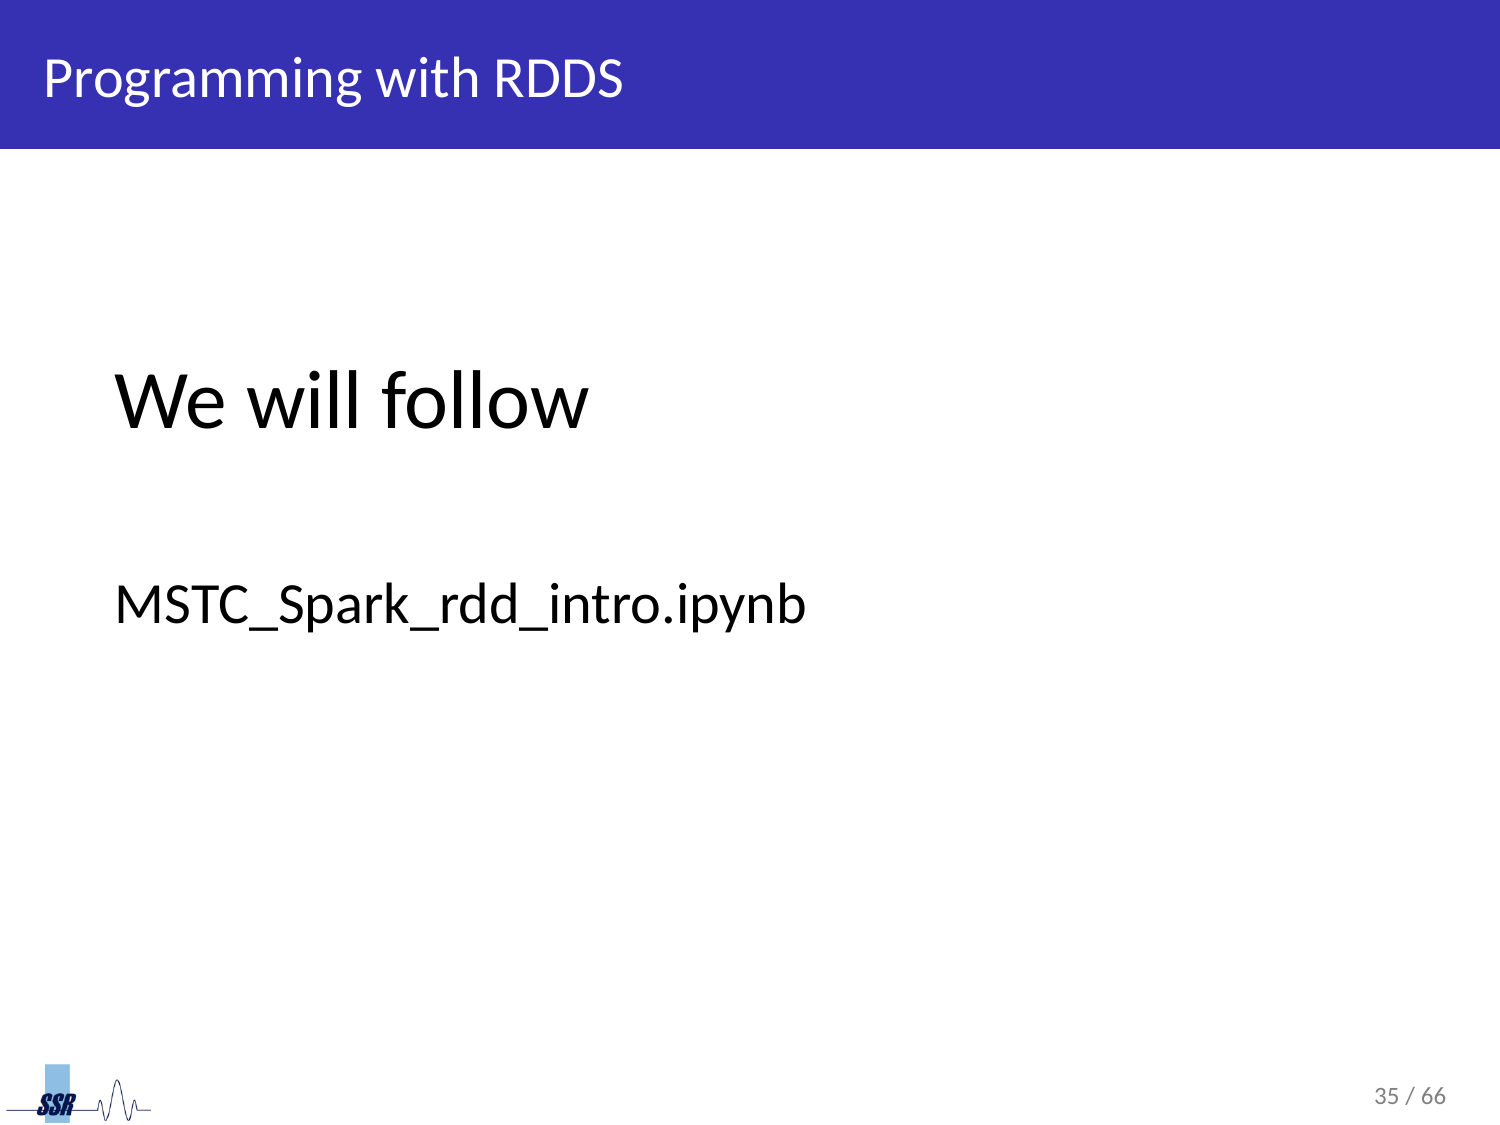

# Programming with RDDS
We will follow

MSTC_Spark_rdd_intro.ipynb